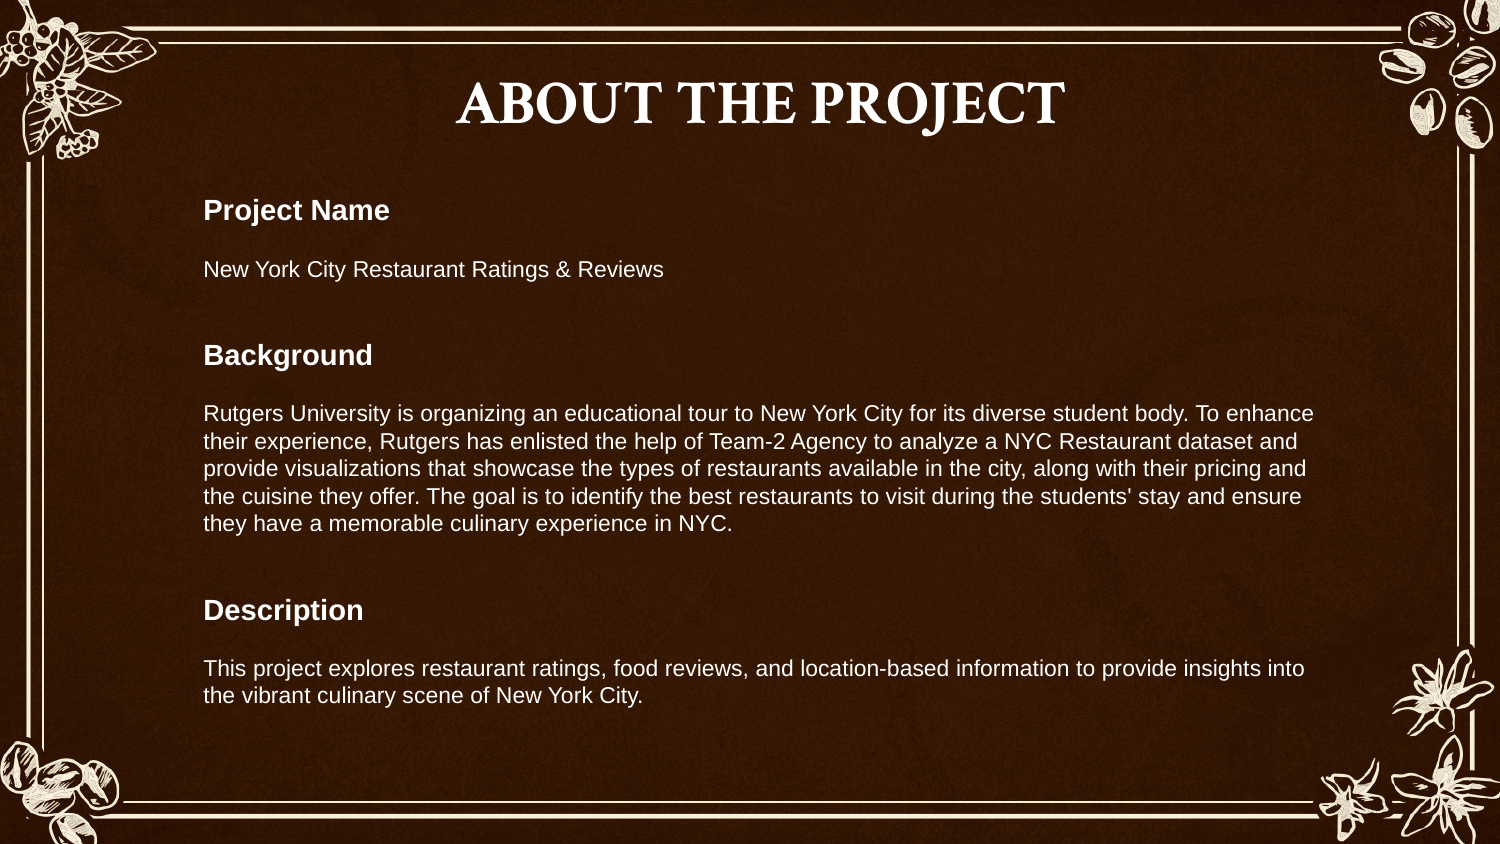

ABOUT THE PROJECT
Project Name

New York City Restaurant Ratings & Reviews

Background

Rutgers University is organizing an educational tour to New York City for its diverse student body. To enhance their experience, Rutgers has enlisted the help of Team-2 Agency to analyze a NYC Restaurant dataset and provide visualizations that showcase the types of restaurants available in the city, along with their pricing and the cuisine they offer. The goal is to identify the best restaurants to visit during the students' stay and ensure they have a memorable culinary experience in NYC.

Description

This project explores restaurant ratings, food reviews, and location-based information to provide insights into the vibrant culinary scene of New York City.